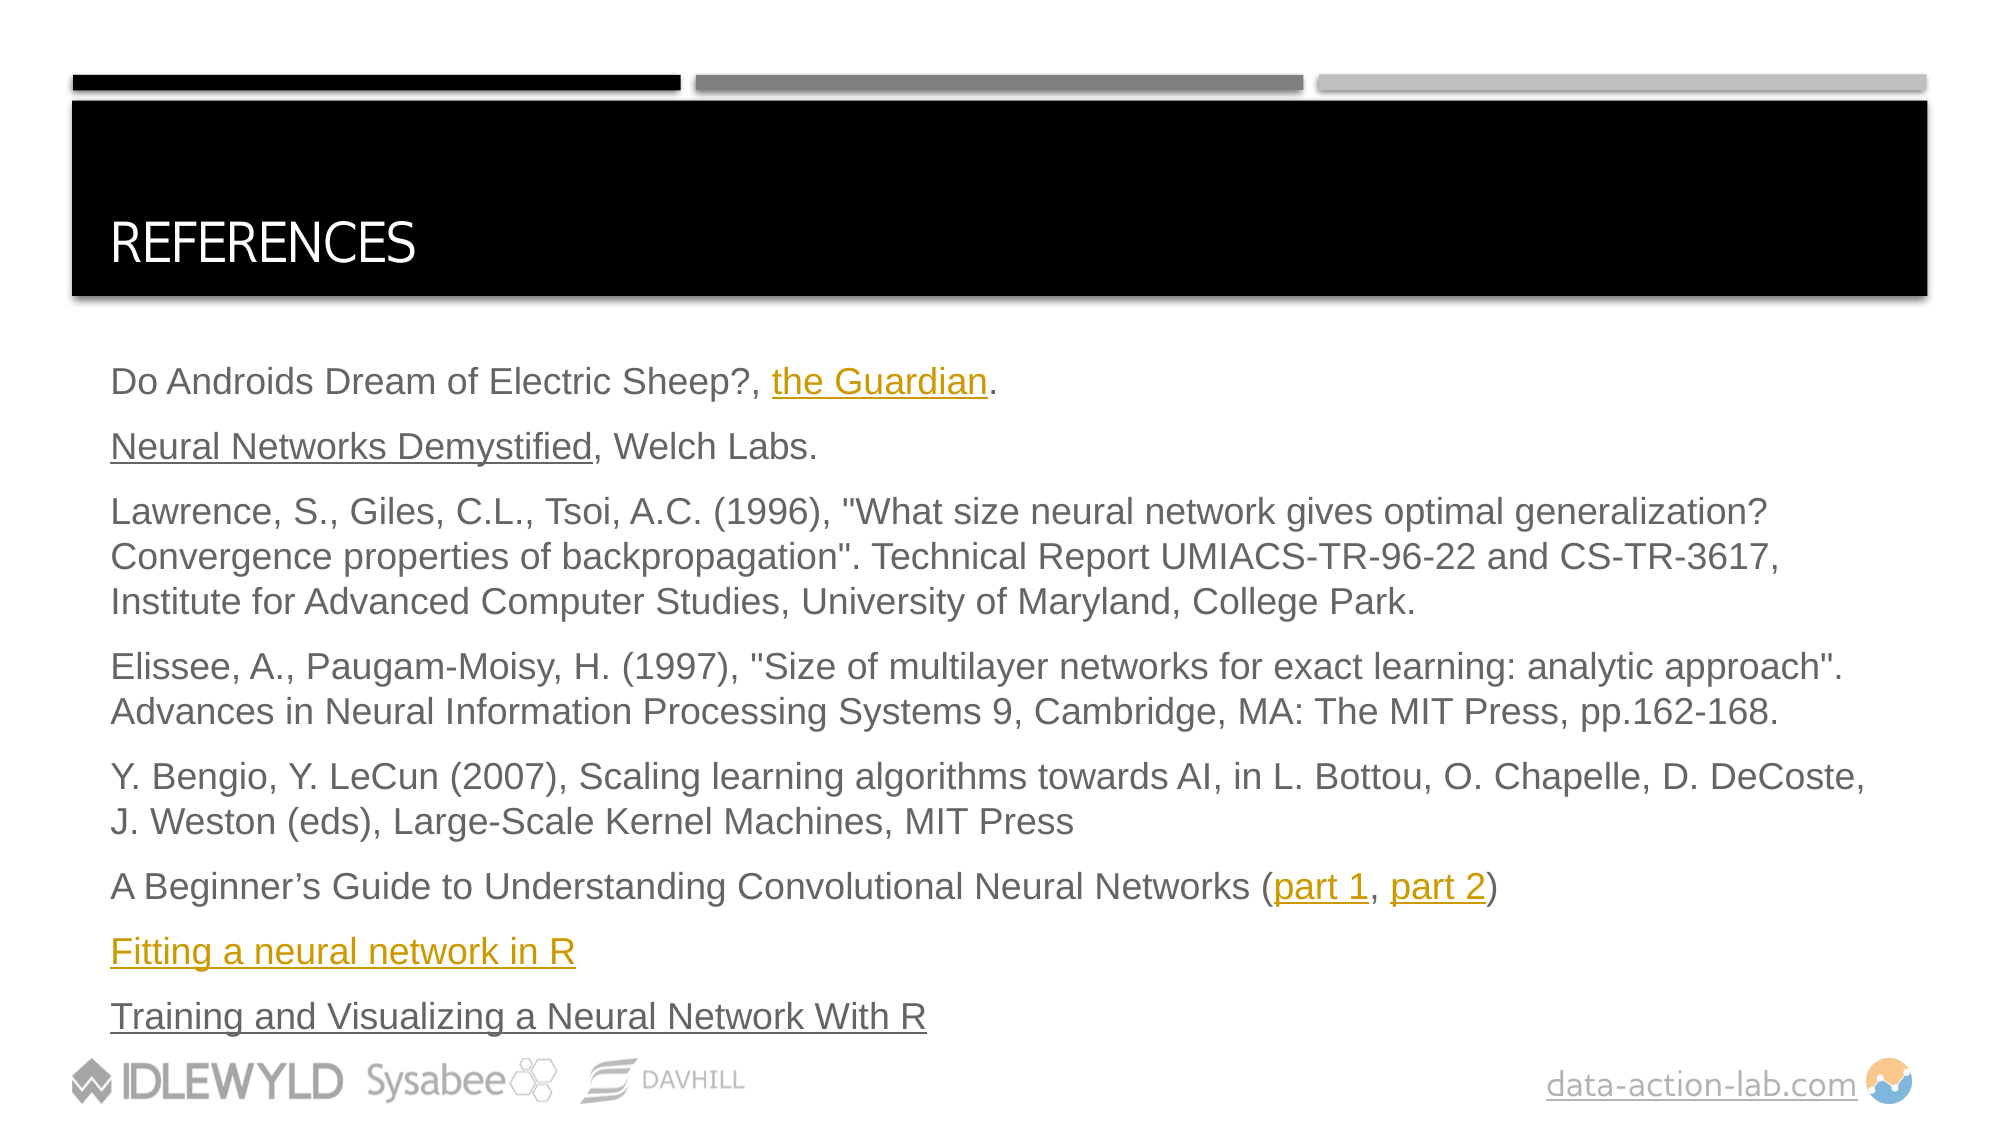

# References
Do Androids Dream of Electric Sheep?, the Guardian.
Neural Networks Demystified, Welch Labs.
Lawrence, S., Giles, C.L., Tsoi, A.C. (1996), "What size neural network gives optimal generalization? Convergence properties of backpropagation". Technical Report UMIACS-TR-96-22 and CS-TR-3617, Institute for Advanced Computer Studies, University of Maryland, College Park.
Elissee, A., Paugam-Moisy, H. (1997), "Size of multilayer networks for exact learning: analytic approach". Advances in Neural Information Processing Systems 9, Cambridge, MA: The MIT Press, pp.162-168.
Y. Bengio, Y. LeCun (2007), Scaling learning algorithms towards AI, in L. Bottou, O. Chapelle, D. DeCoste, J. Weston (eds), Large-Scale Kernel Machines, MIT Press
A Beginner’s Guide to Understanding Convolutional Neural Networks (part 1, part 2)
Fitting a neural network in R
Training and Visualizing a Neural Network With R